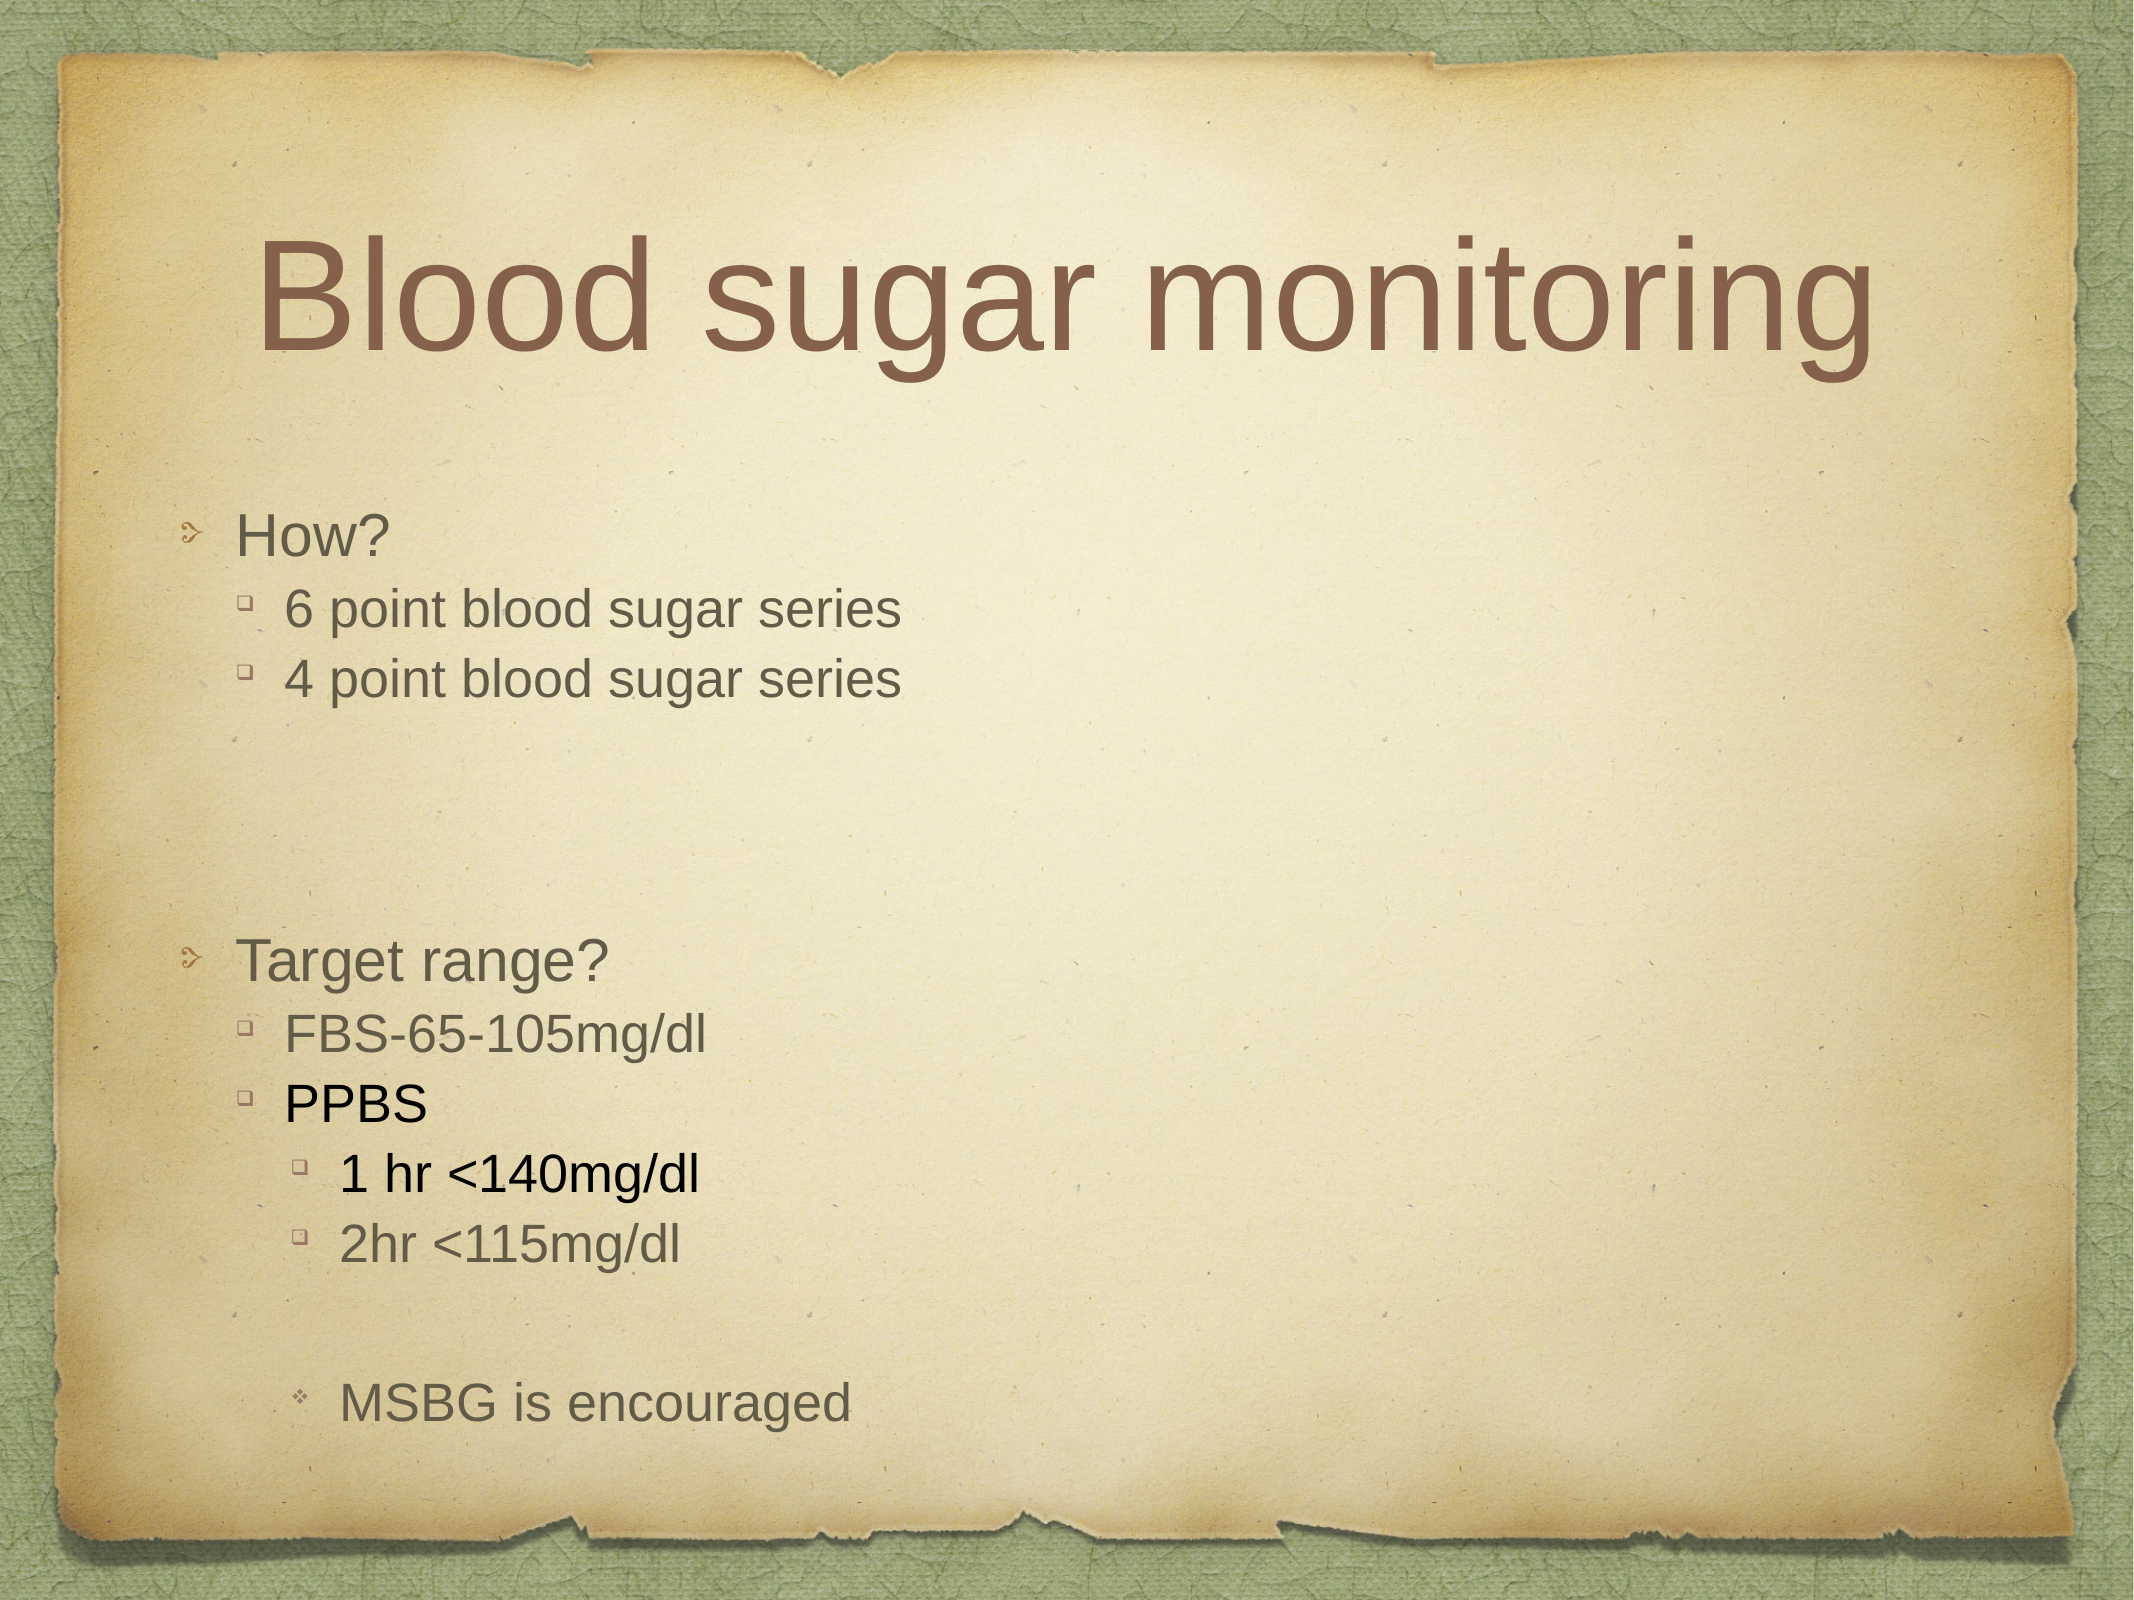

# Blood sugar monitoring
How?
6 point blood sugar series
4 point blood sugar series

Target range?
FBS-65-105mg/dl
PPBS
1 hr <140mg/dl
2hr <115mg/dl

MSBG is encouraged